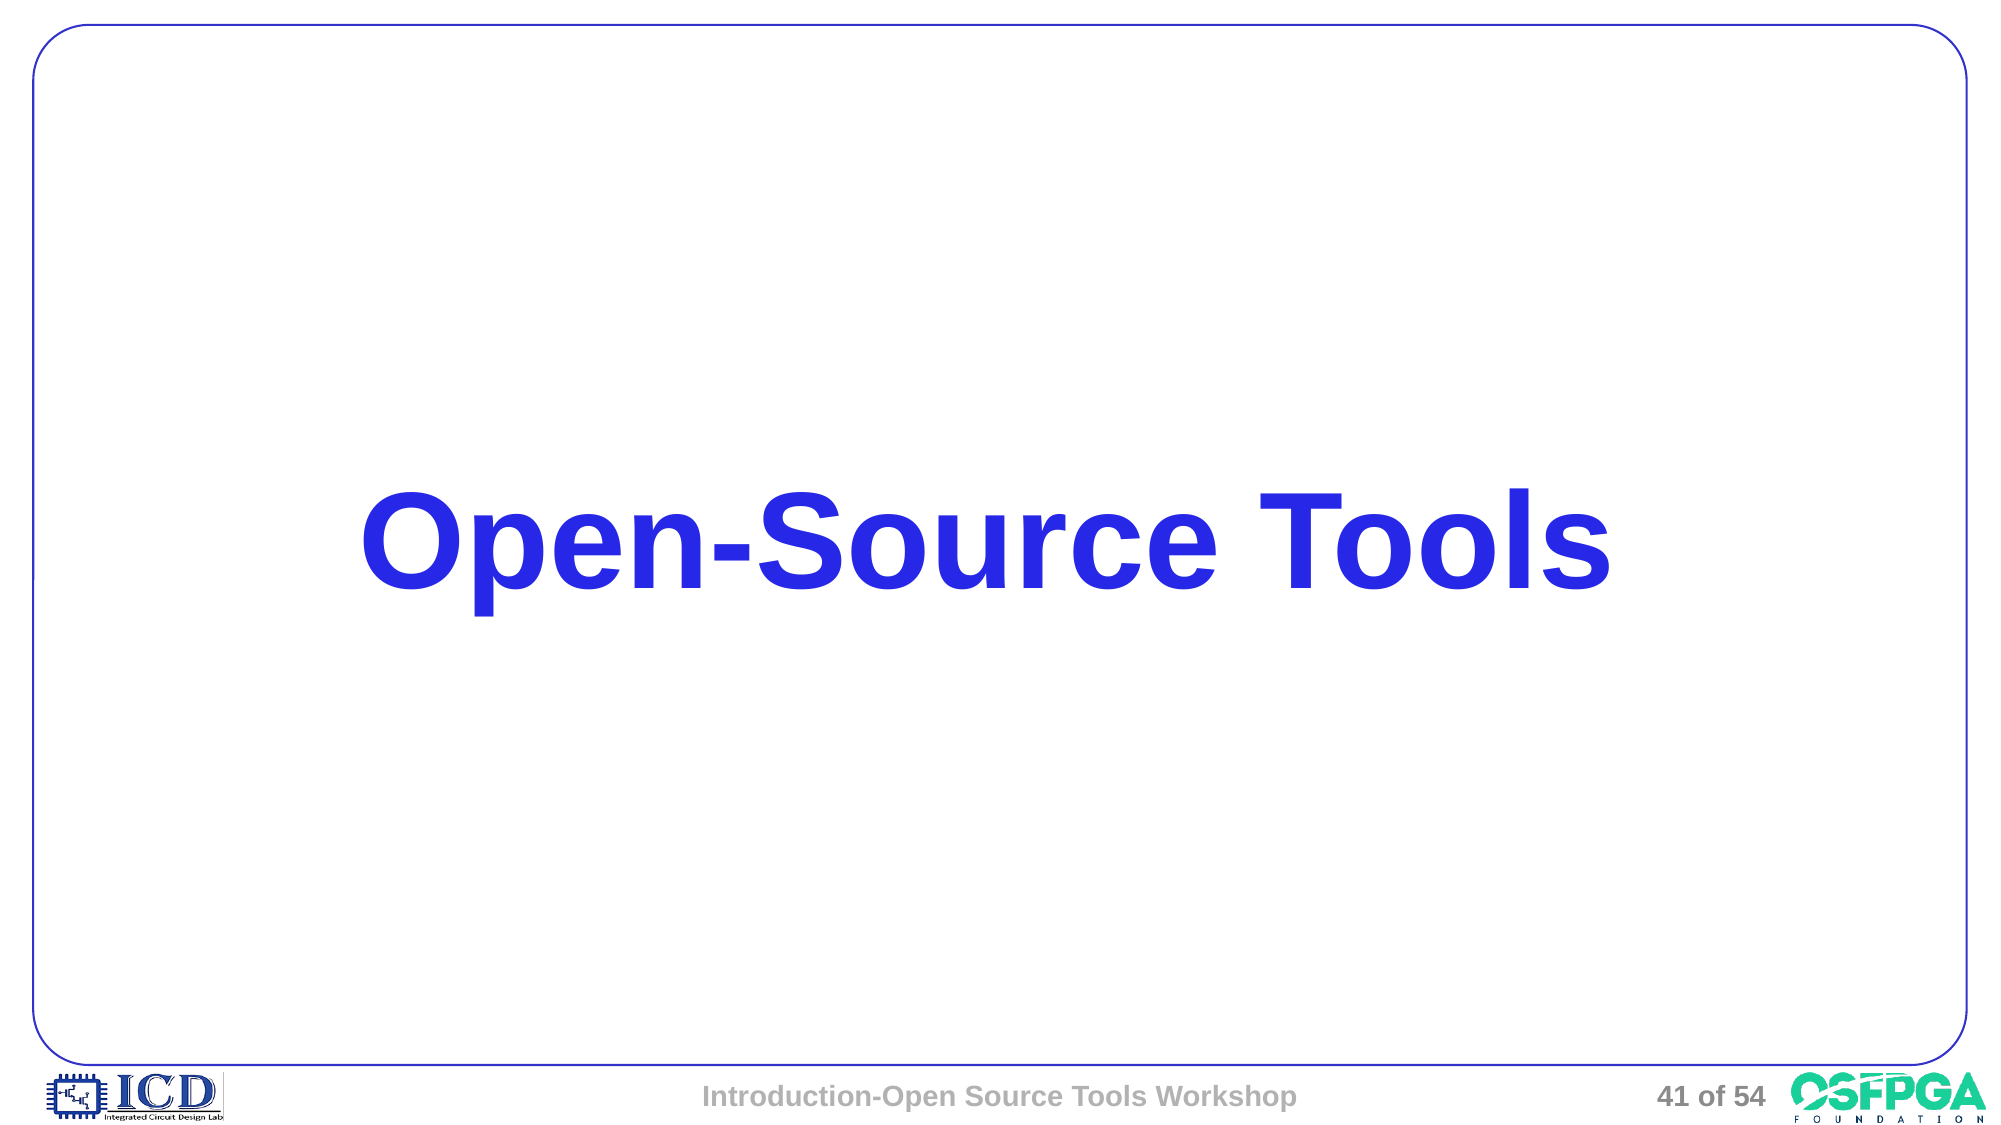

# Open-Source Tools
Introduction-Open Source Tools Workshop
41 of 54